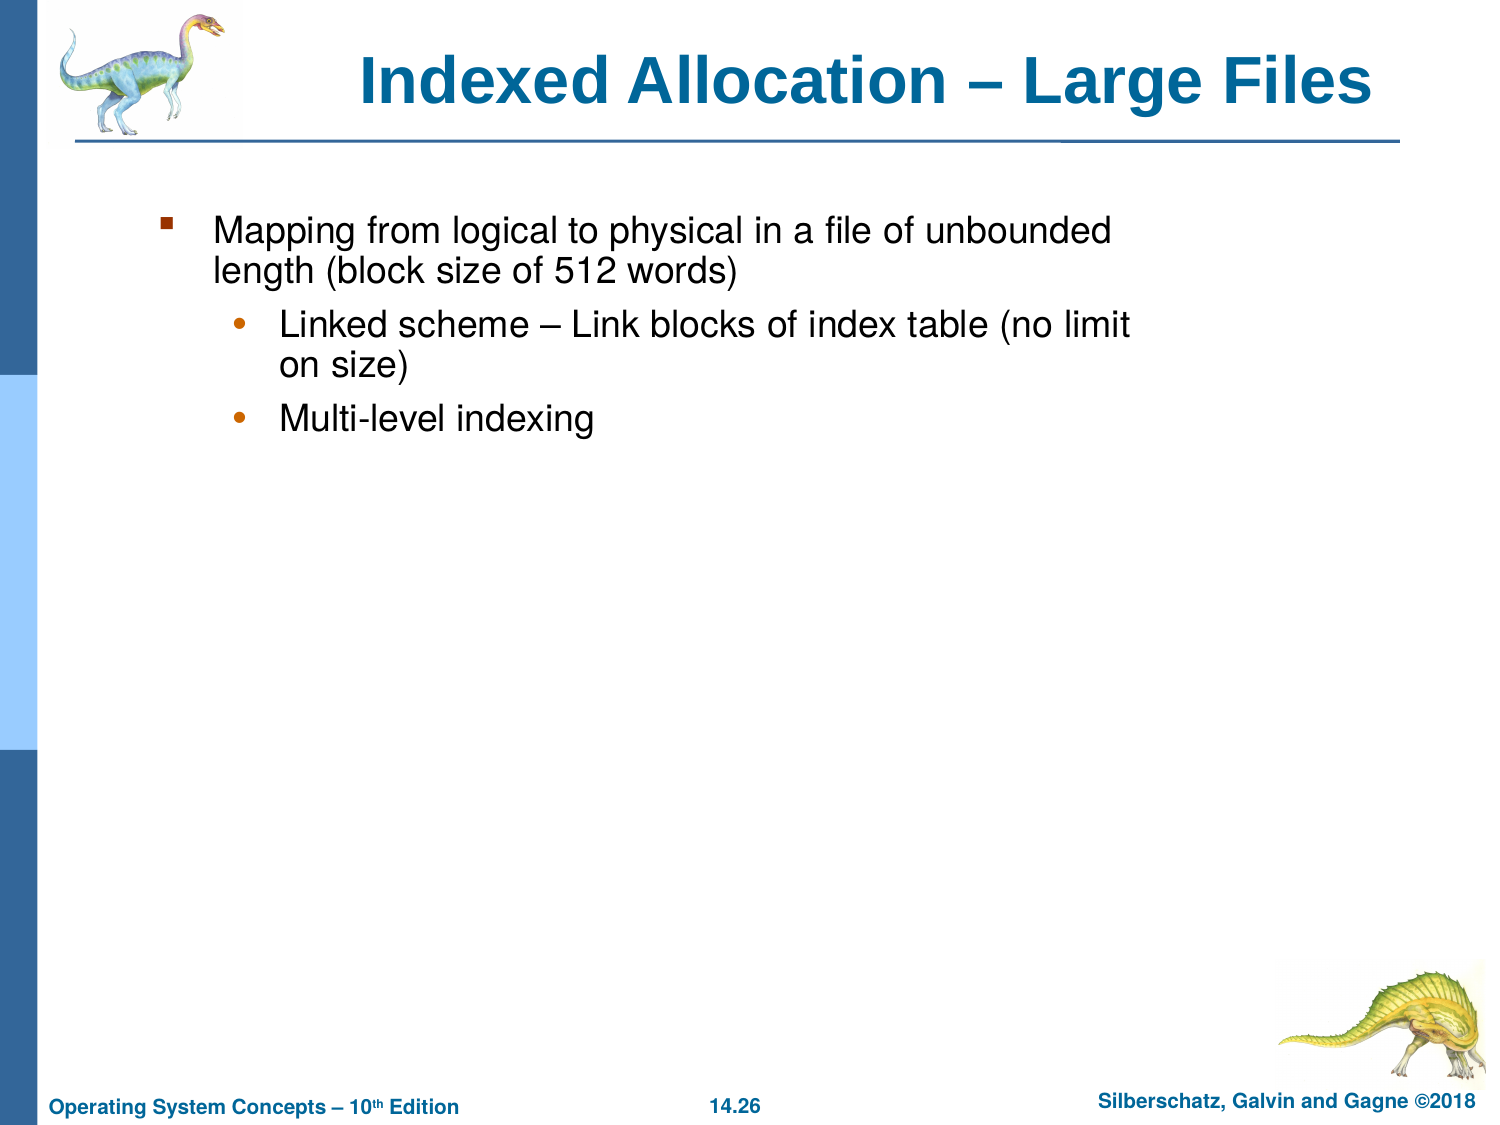

# Indexed Allocation – Large Files
Mapping from logical to physical in a file of unbounded length (block size of 512 words)
Linked scheme – Link blocks of index table (no limit on size)
Multi-level indexing